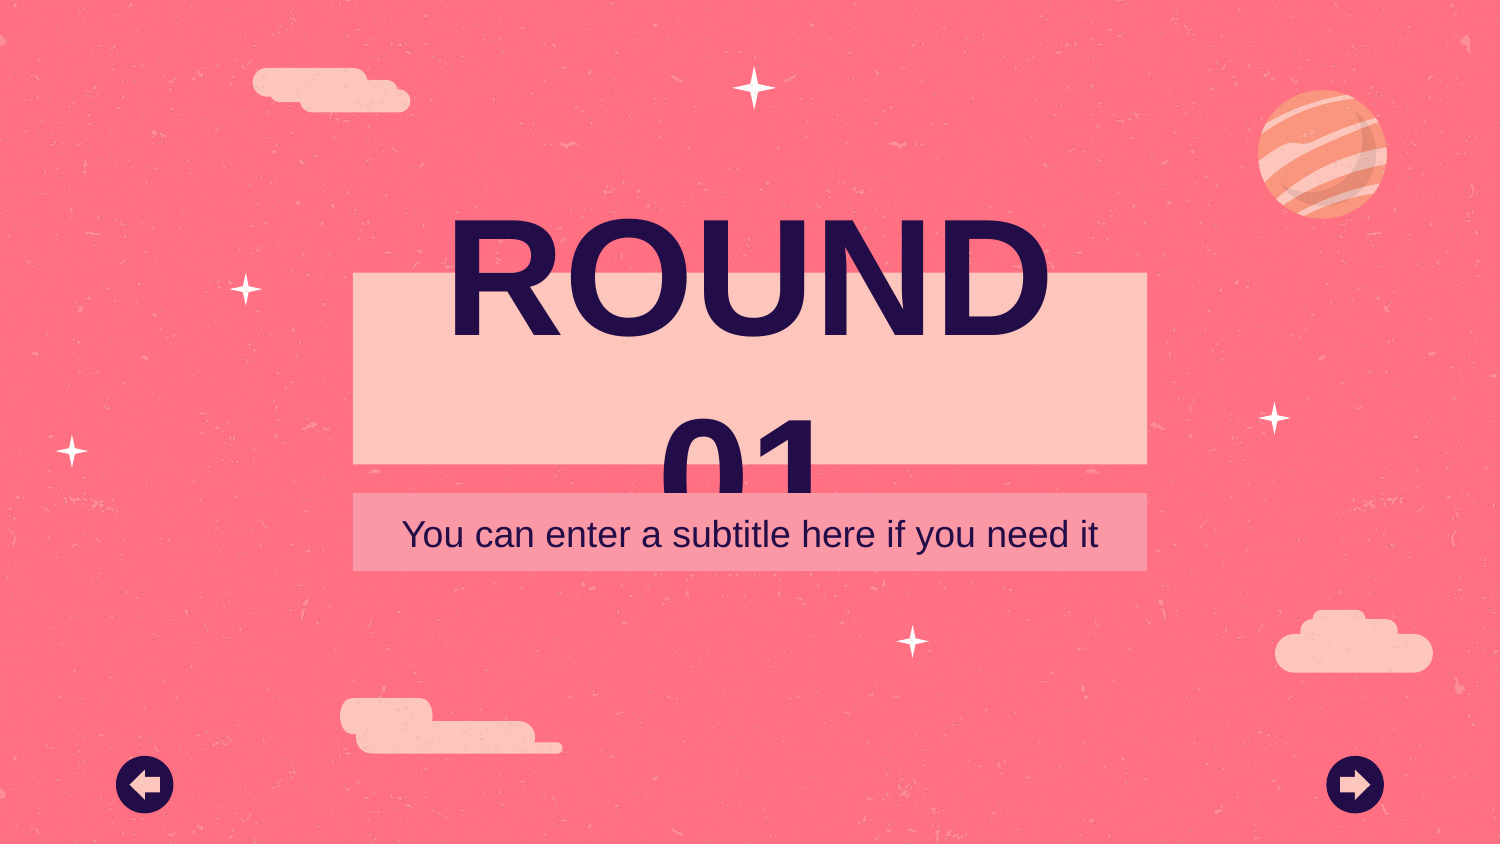

# ROUND 01
You can enter a subtitle here if you need it